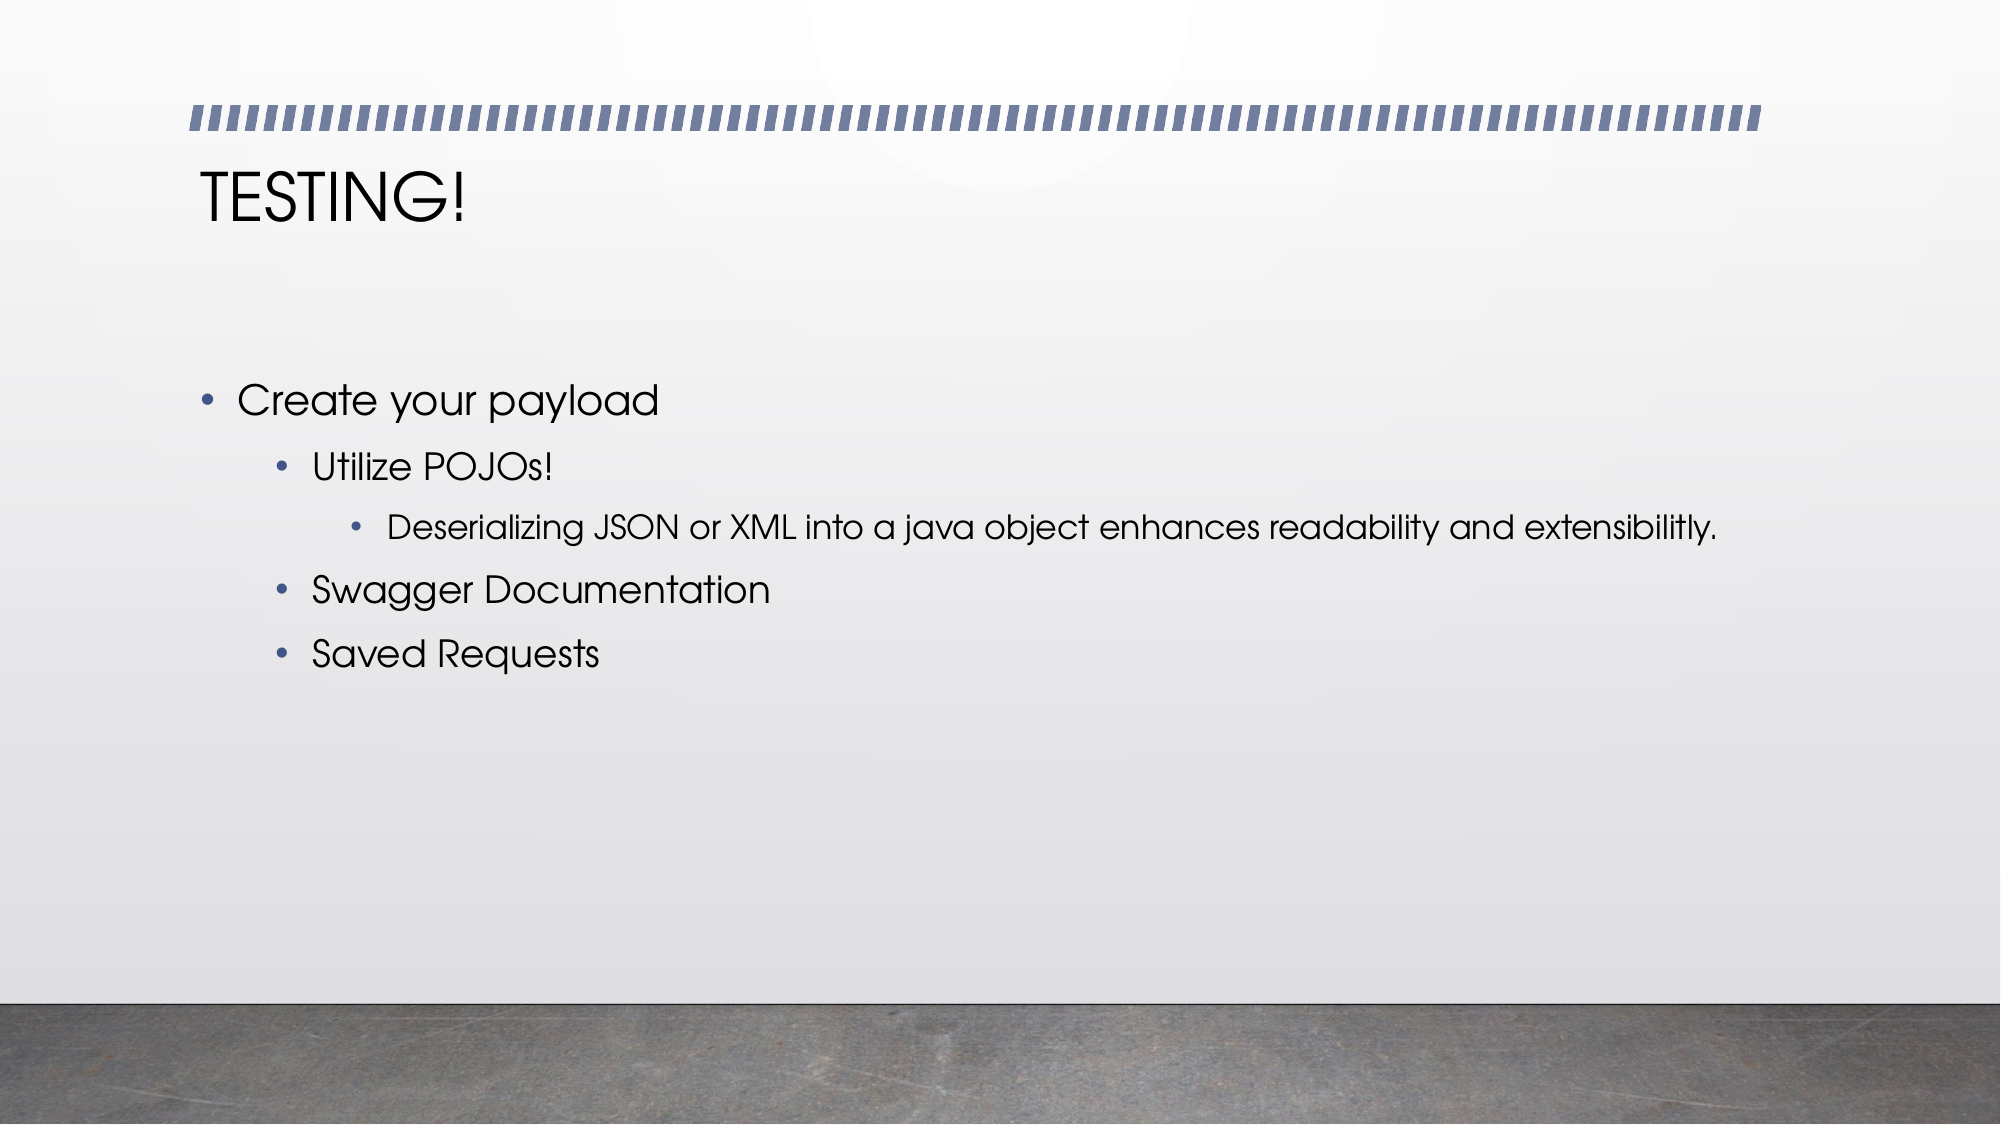

# TESTING!
Create your payload
Utilize POJOs!
Deserializing JSON or XML into a java object enhances readability and extensibilitly.
Swagger Documentation
Saved Requests